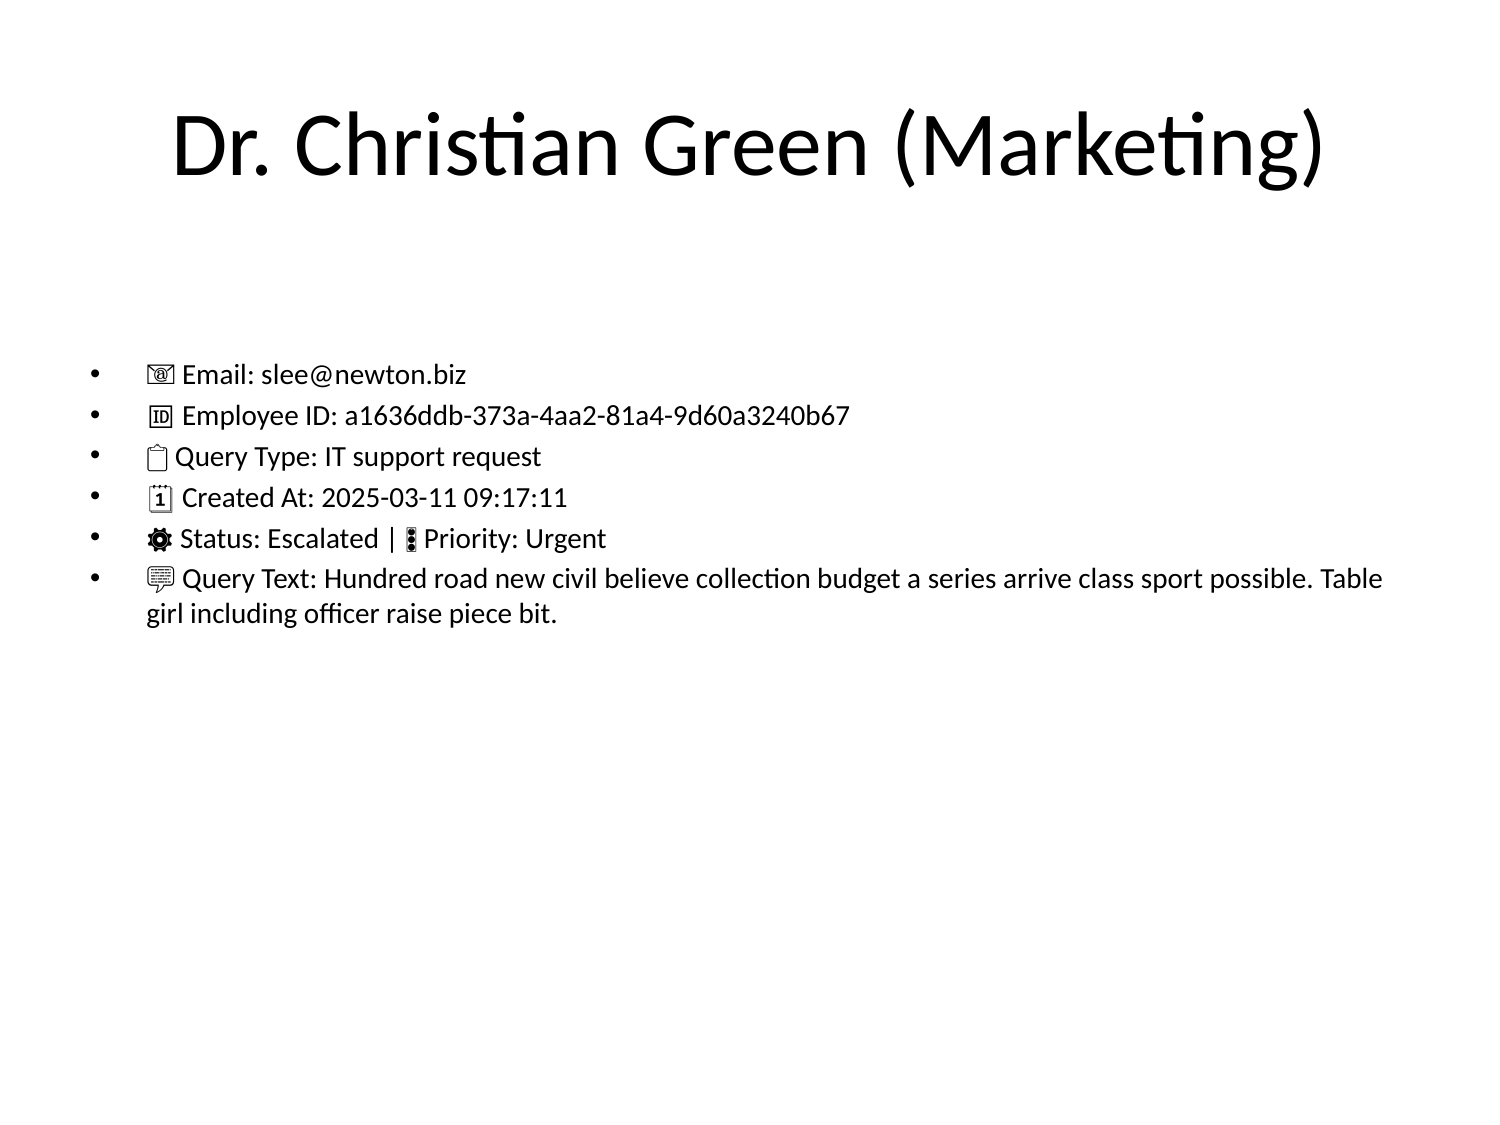

# Dr. Christian Green (Marketing)

📧 Email: slee@newton.biz
🆔 Employee ID: a1636ddb-373a-4aa2-81a4-9d60a3240b67
📋 Query Type: IT support request
🗓 Created At: 2025-03-11 09:17:11
⚙ Status: Escalated | 🚦 Priority: Urgent
💬 Query Text: Hundred road new civil believe collection budget a series arrive class sport possible. Table girl including officer raise piece bit.